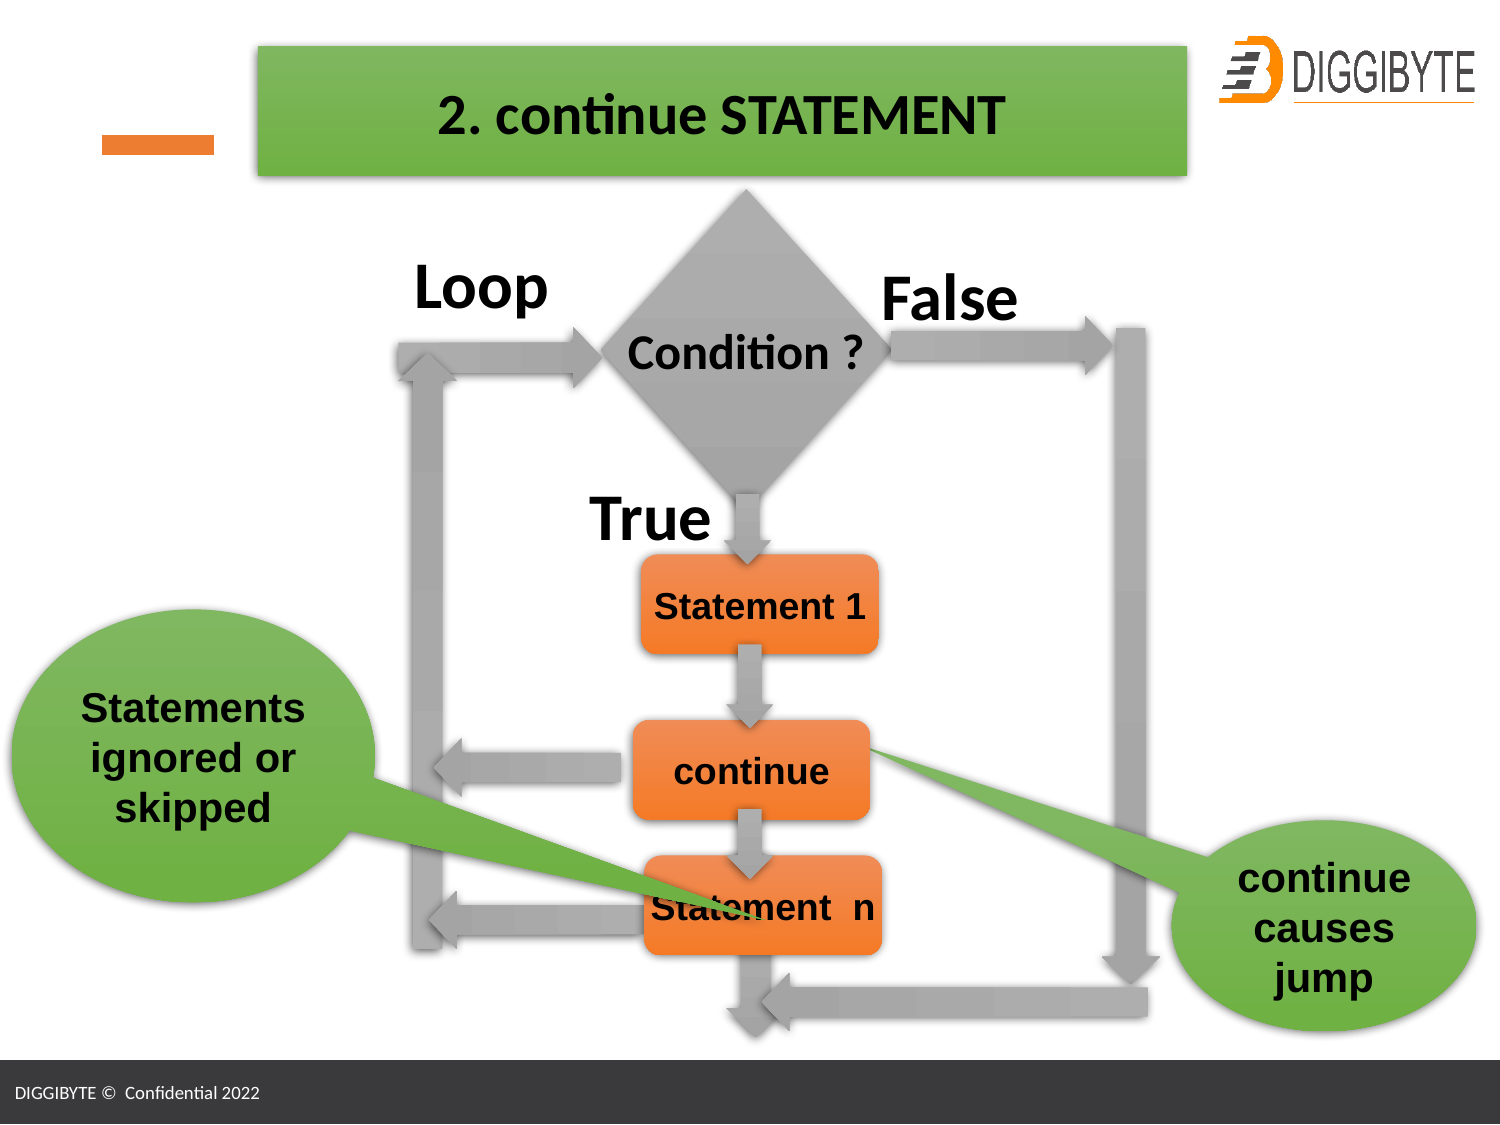

2. continue STATEMENT
Condition ?
Loop

False

True

Statement 1
Statements ignored or skipped

continue

continue causes jump
Statement  n